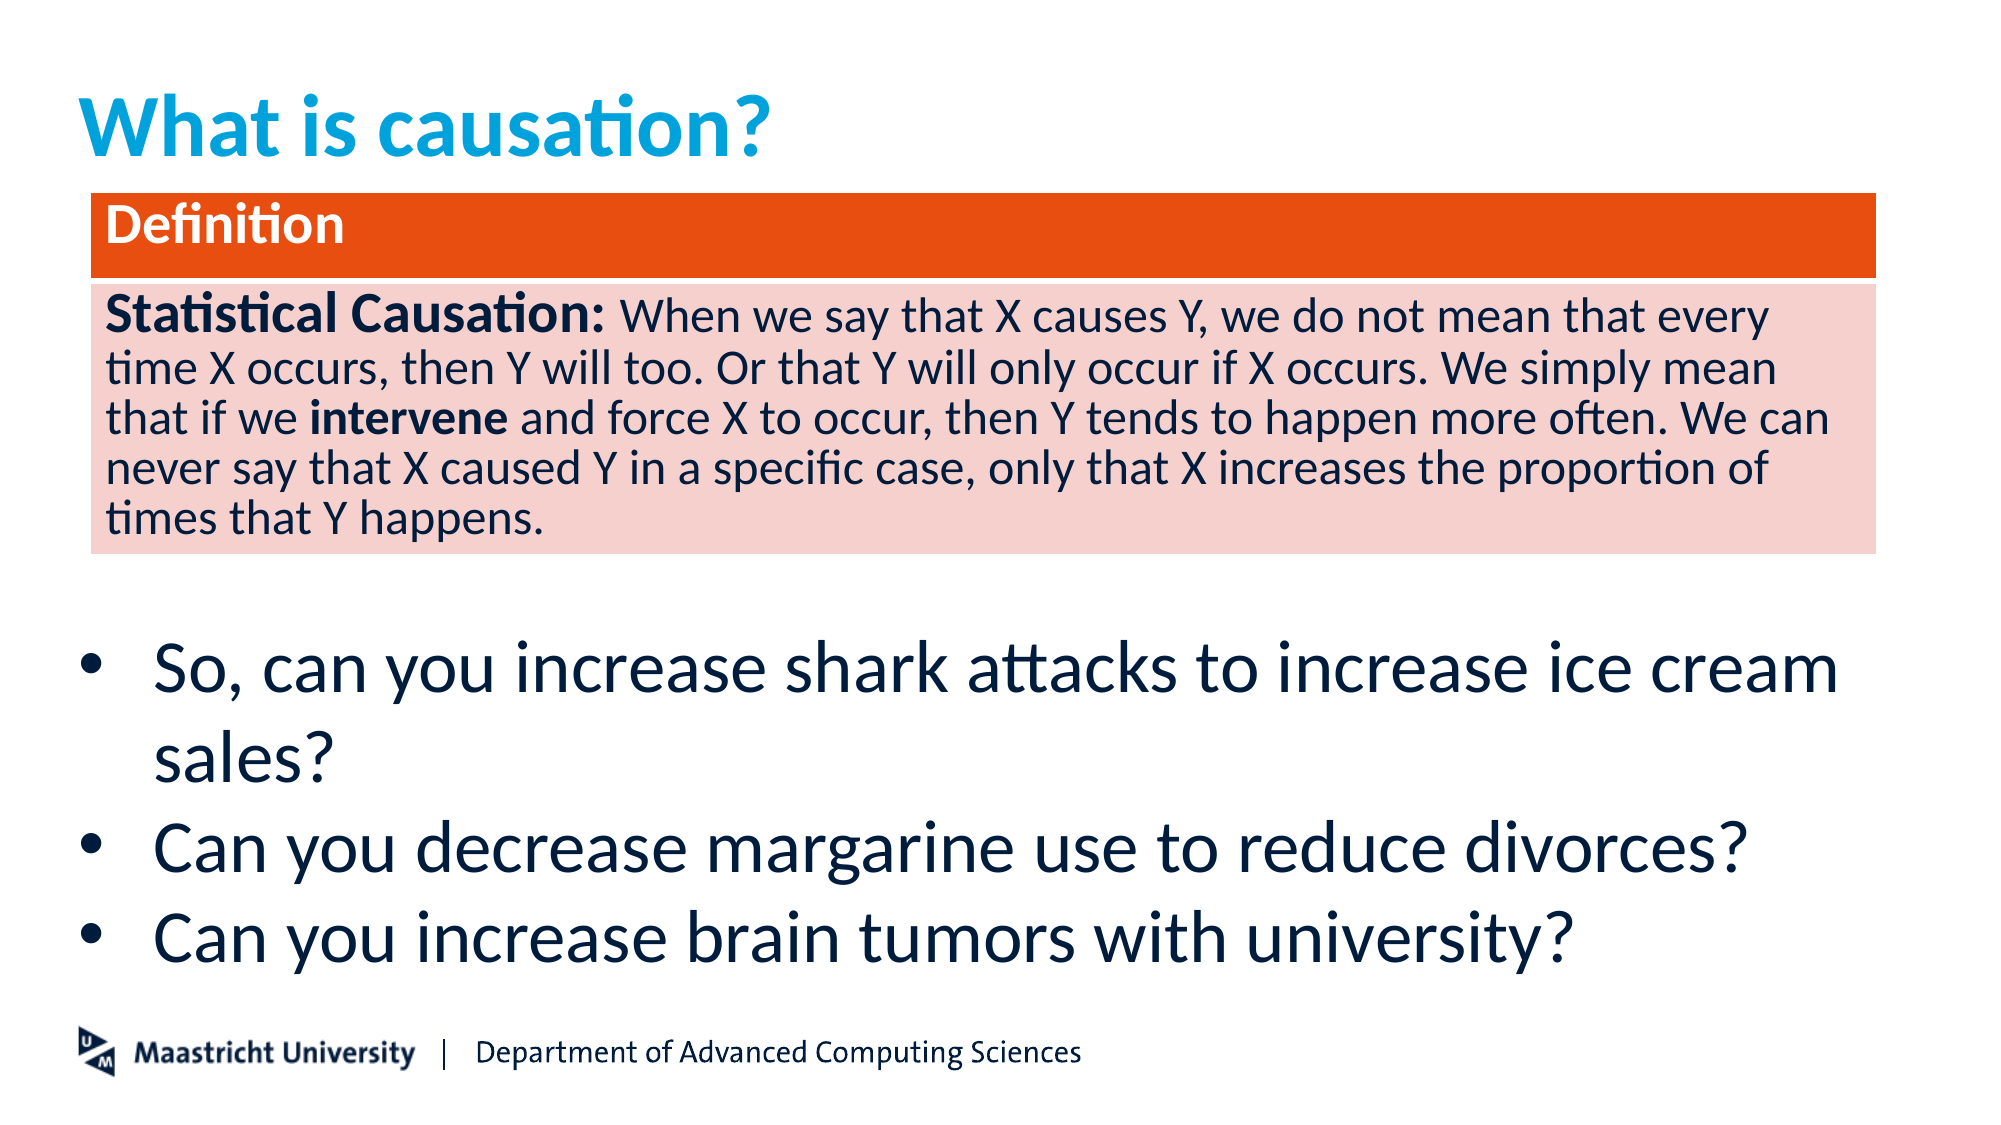

# What is causation?
| Definition |
| --- |
| Statistical Causation: When we say that X causes Y, we do not mean that every time X occurs, then Y will too. Or that Y will only occur if X occurs. We simply mean that if we intervene and force X to occur, then Y tends to happen more often. We can never say that X caused Y in a specific case, only that X increases the proportion of times that Y happens. |

So, can you increase shark attacks to increase ice cream sales?
Can you decrease margarine use to reduce divorces?
Can you increase brain tumors with university?